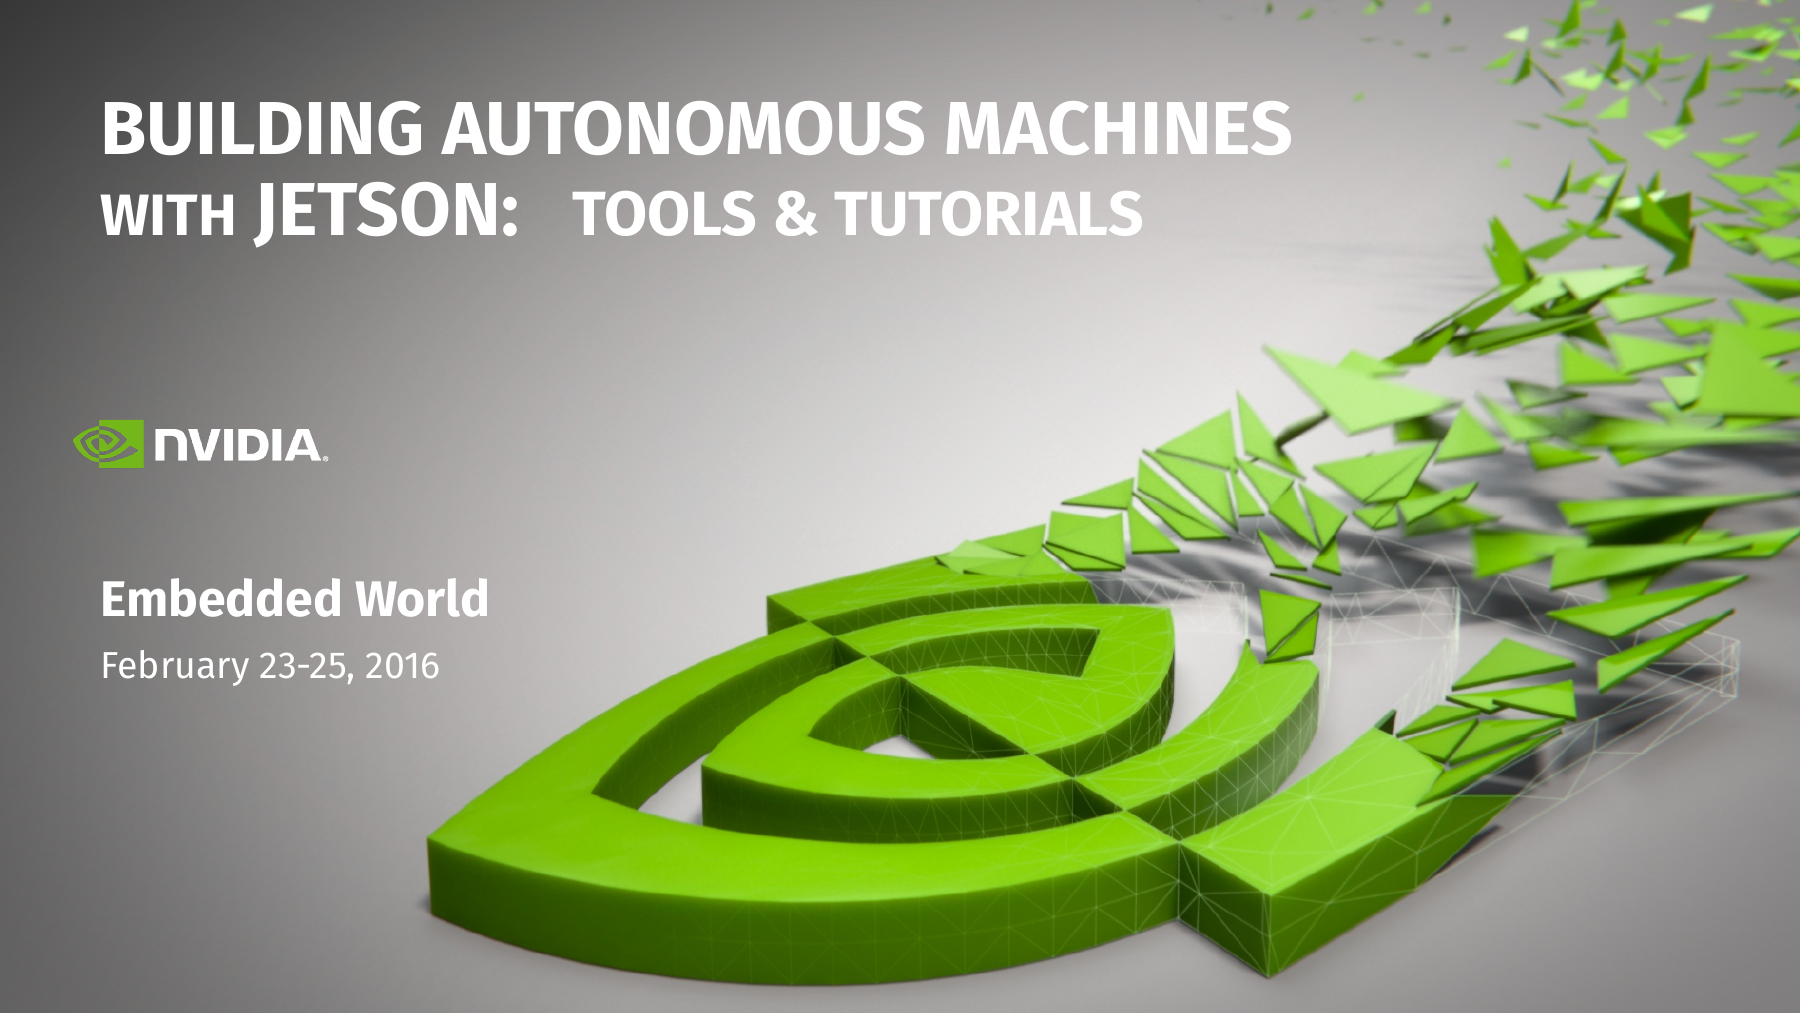

# BUILDING Autonomous Machines with Jetson:   TOOLs & TUTORIALS

Embedded World
February 23-25, 2016